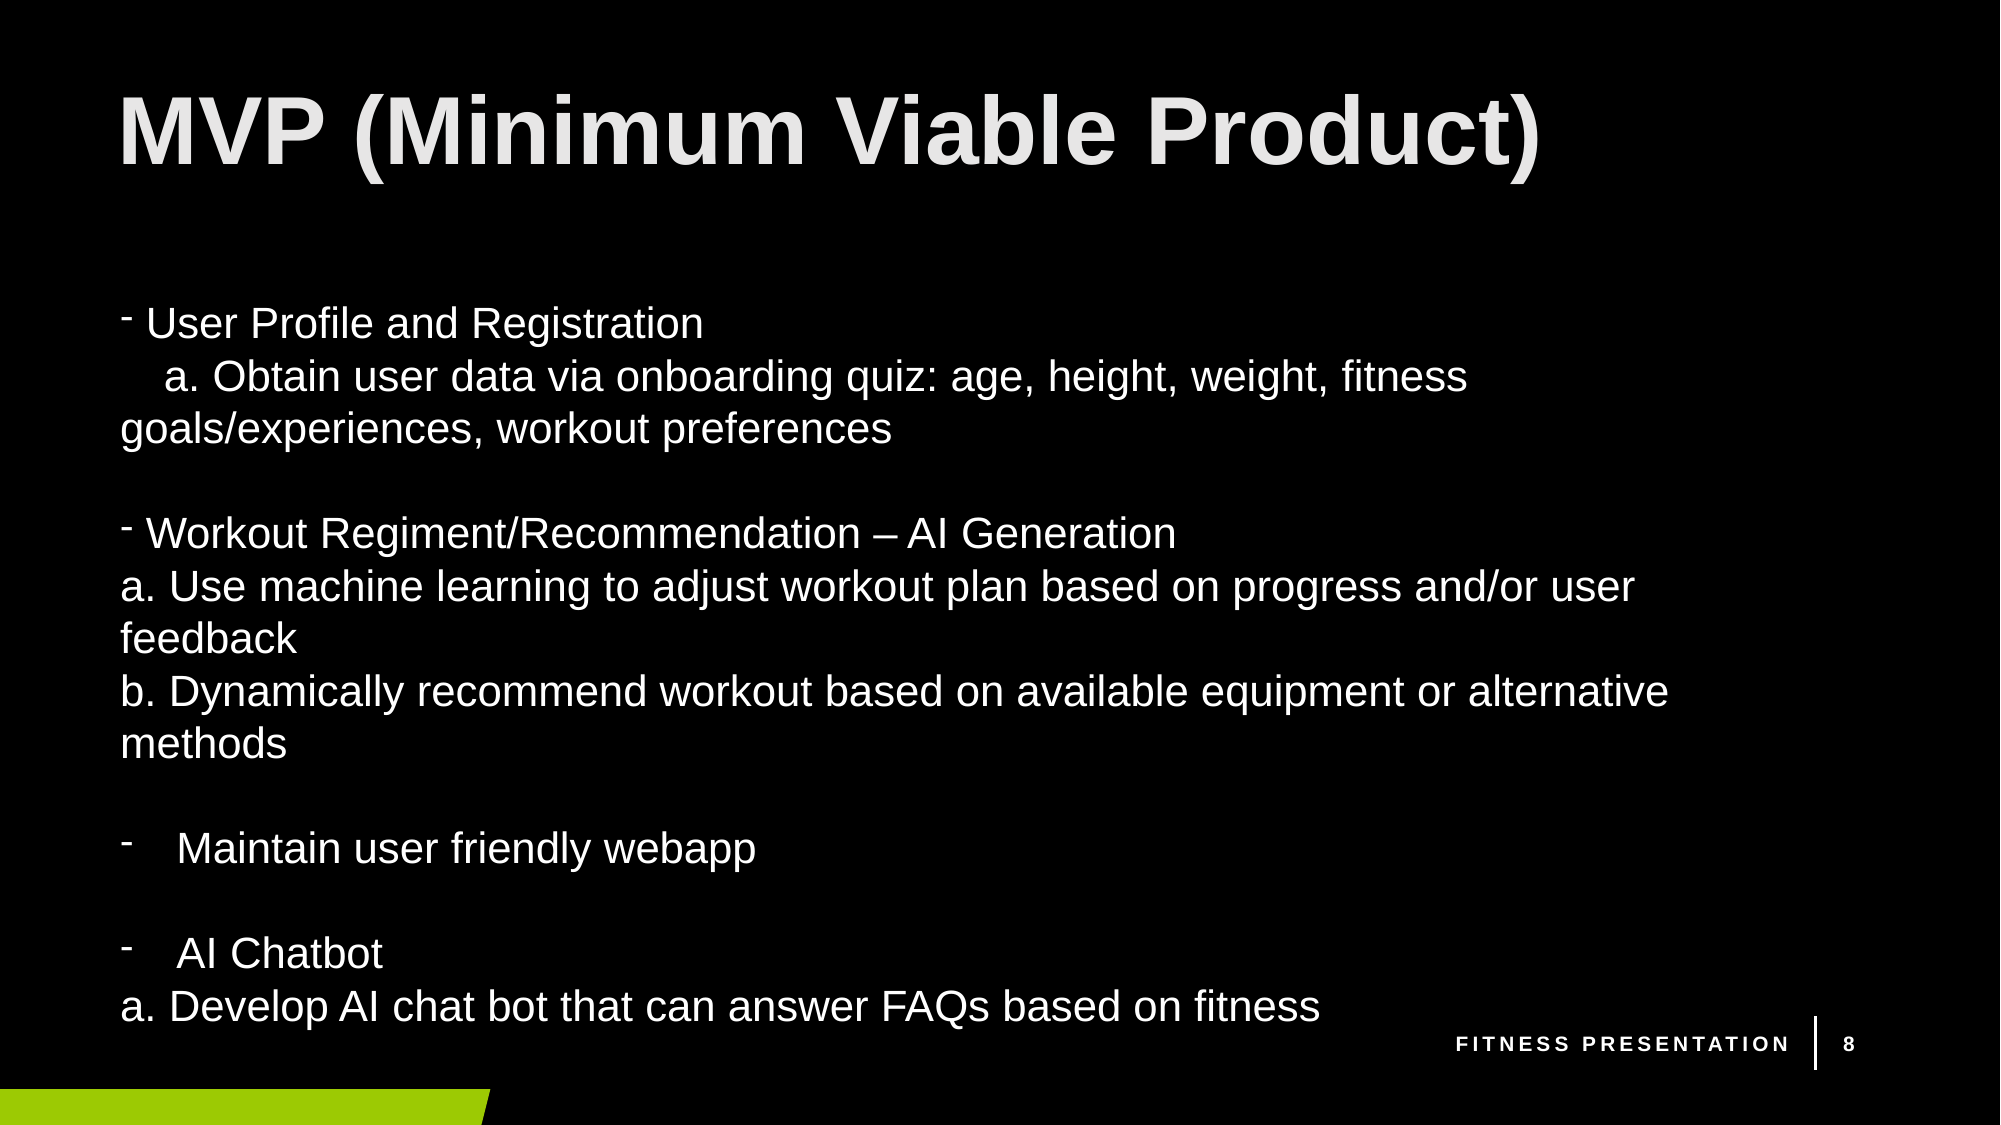

# MVP (Minimum Viable Product)

 User Profile and Registration
 a. Obtain user data via onboarding quiz: age, height, weight, fitness goals/experiences, workout preferences

 Workout Regiment/Recommendation – AI Generation
a. Use machine learning to adjust workout plan based on progress and/or user feedback
b. Dynamically recommend workout based on available equipment or alternative methods

Maintain user friendly webapp

AI Chatbot
a. Develop AI chat bot that can answer FAQs based on fitness

Fitness Presentation
8